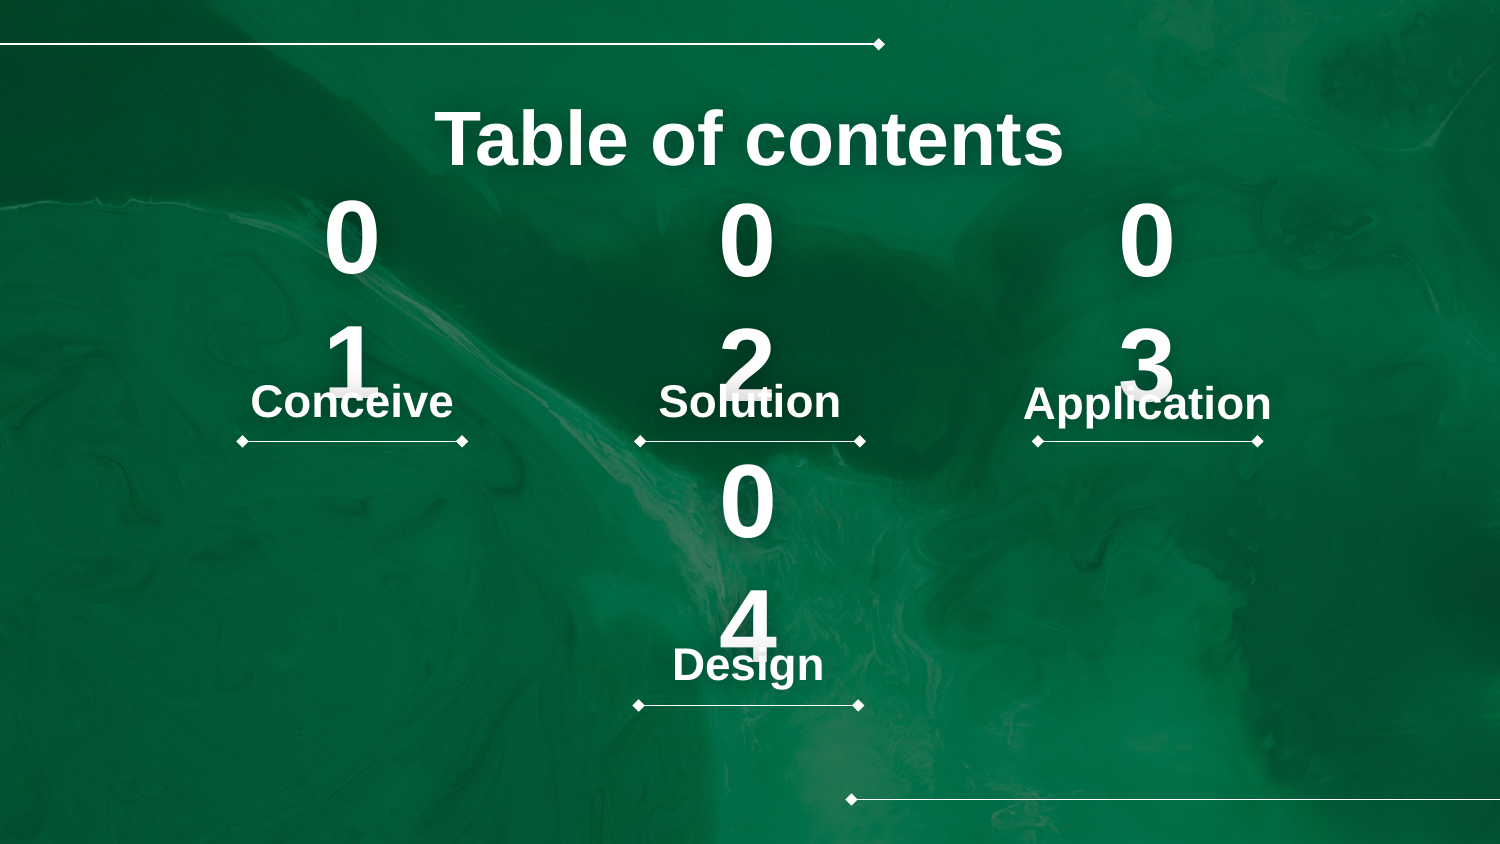

# Table of contents
01
02
03
Conceive
Solution
Application
04
Design